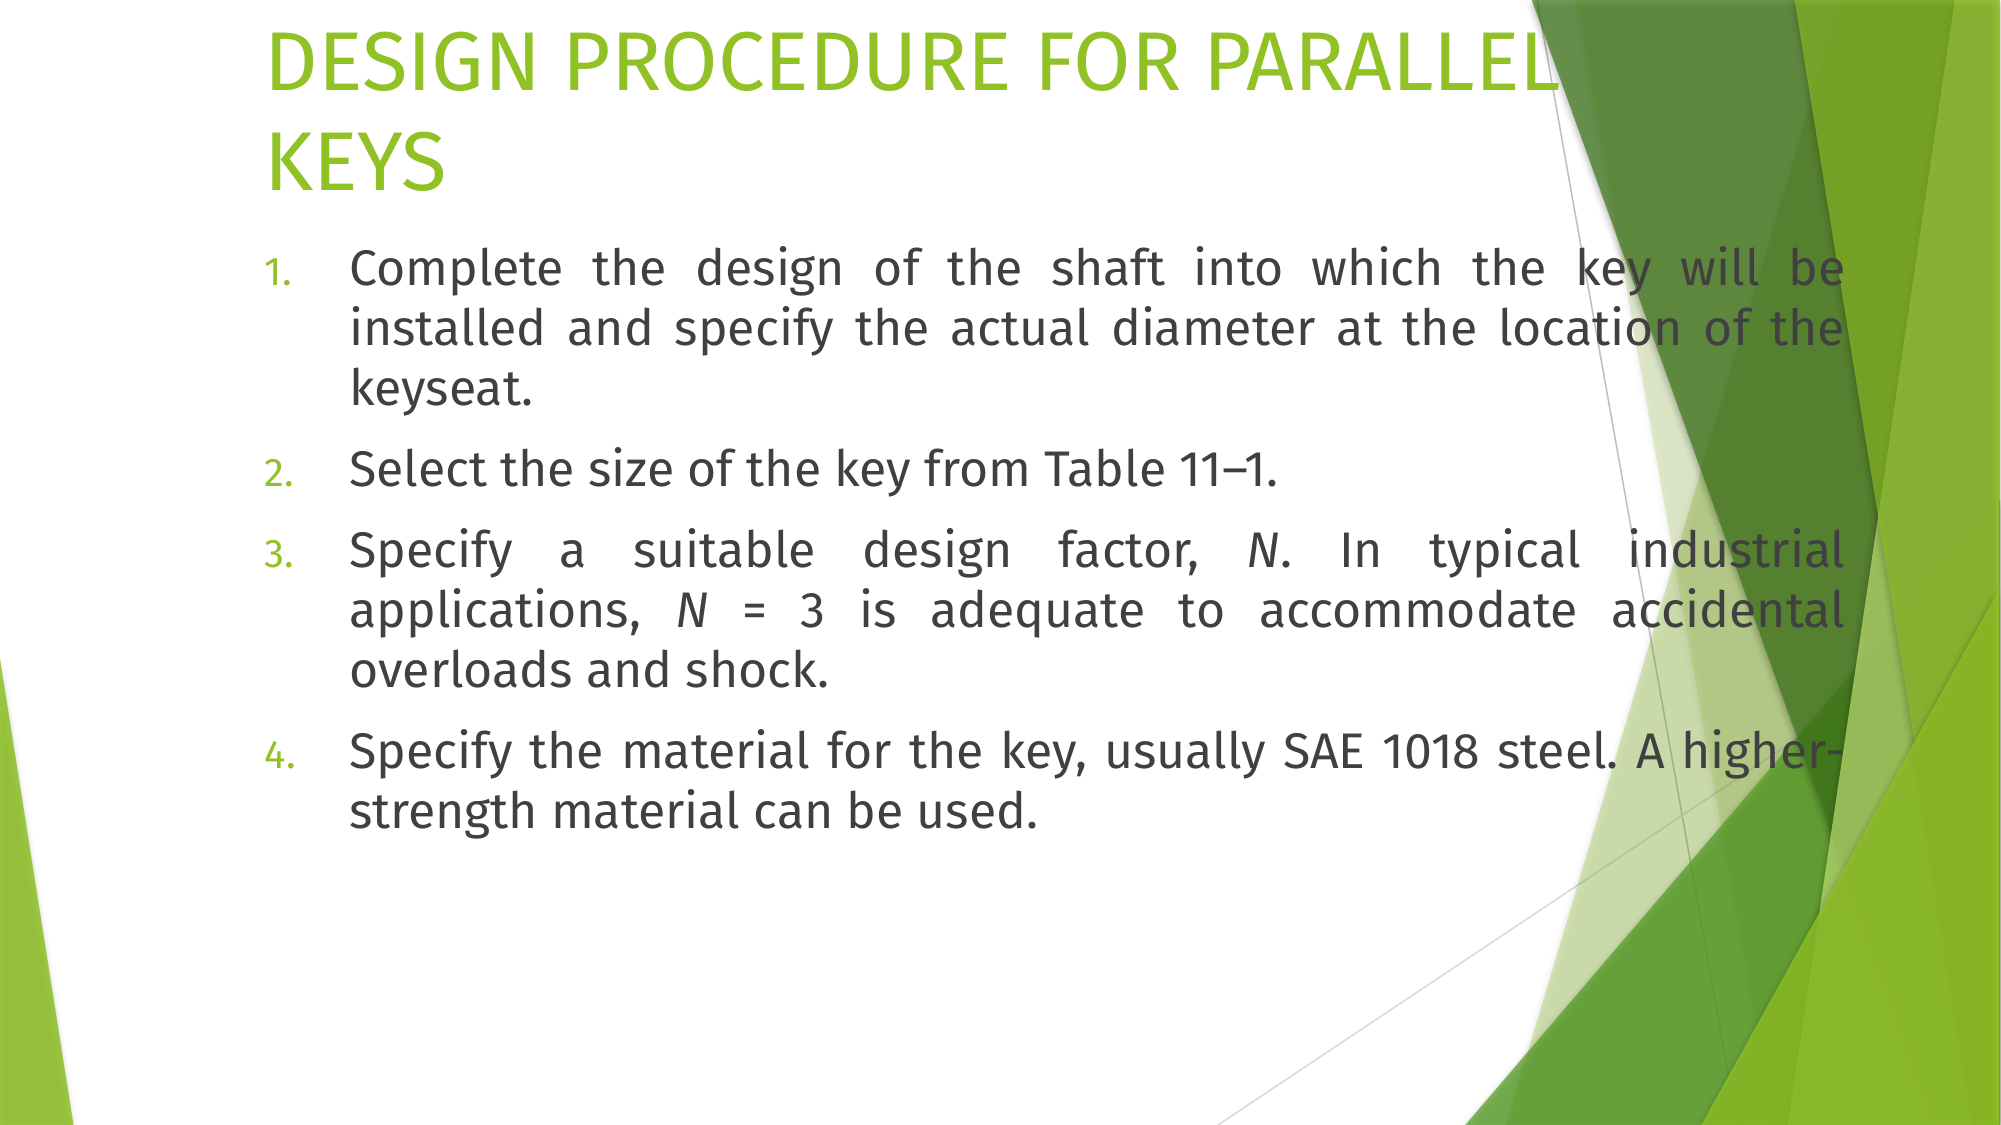

# DESIGN PROCEDURE FOR PARALLEL KEYS
Complete the design of the shaft into which the key will be installed and specify the actual diameter at the location of the keyseat.
Select the size of the key from Table 11–1.
Specify a suitable design factor, N. In typical industrial applications, N = 3 is adequate to accommodate accidental overloads and shock.
Specify the material for the key, usually SAE 1018 steel. A higher-strength material can be used.